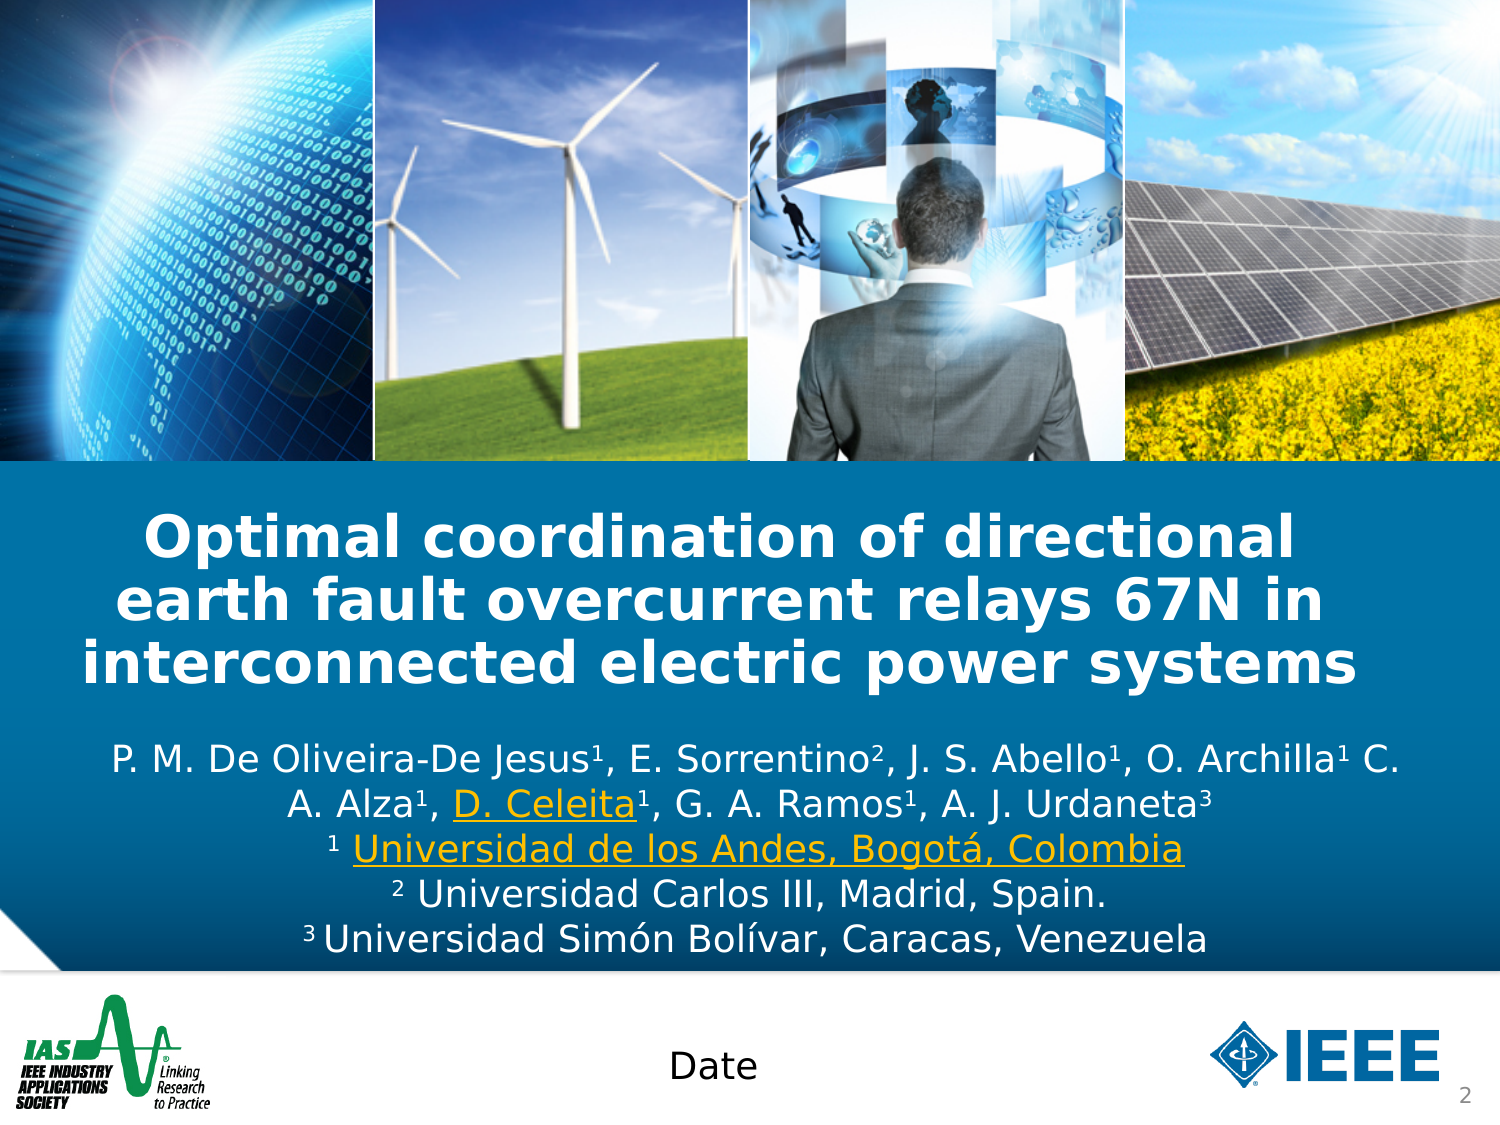

# Optimal coordination of directional earth fault overcurrent relays 67N in interconnected electric power systems
P. M. De Oliveira-De Jesus1, E. Sorrentino2, J. S. Abello1, O. Archilla1 C. A. Alza1, D. Celeita1, G. A. Ramos1, A. J. Urdaneta3
1 Universidad de los Andes, Bogotá, Colombia
2 Universidad Carlos III, Madrid, Spain.
3 Universidad Simón Bolívar, Caracas, Venezuela
Date
2